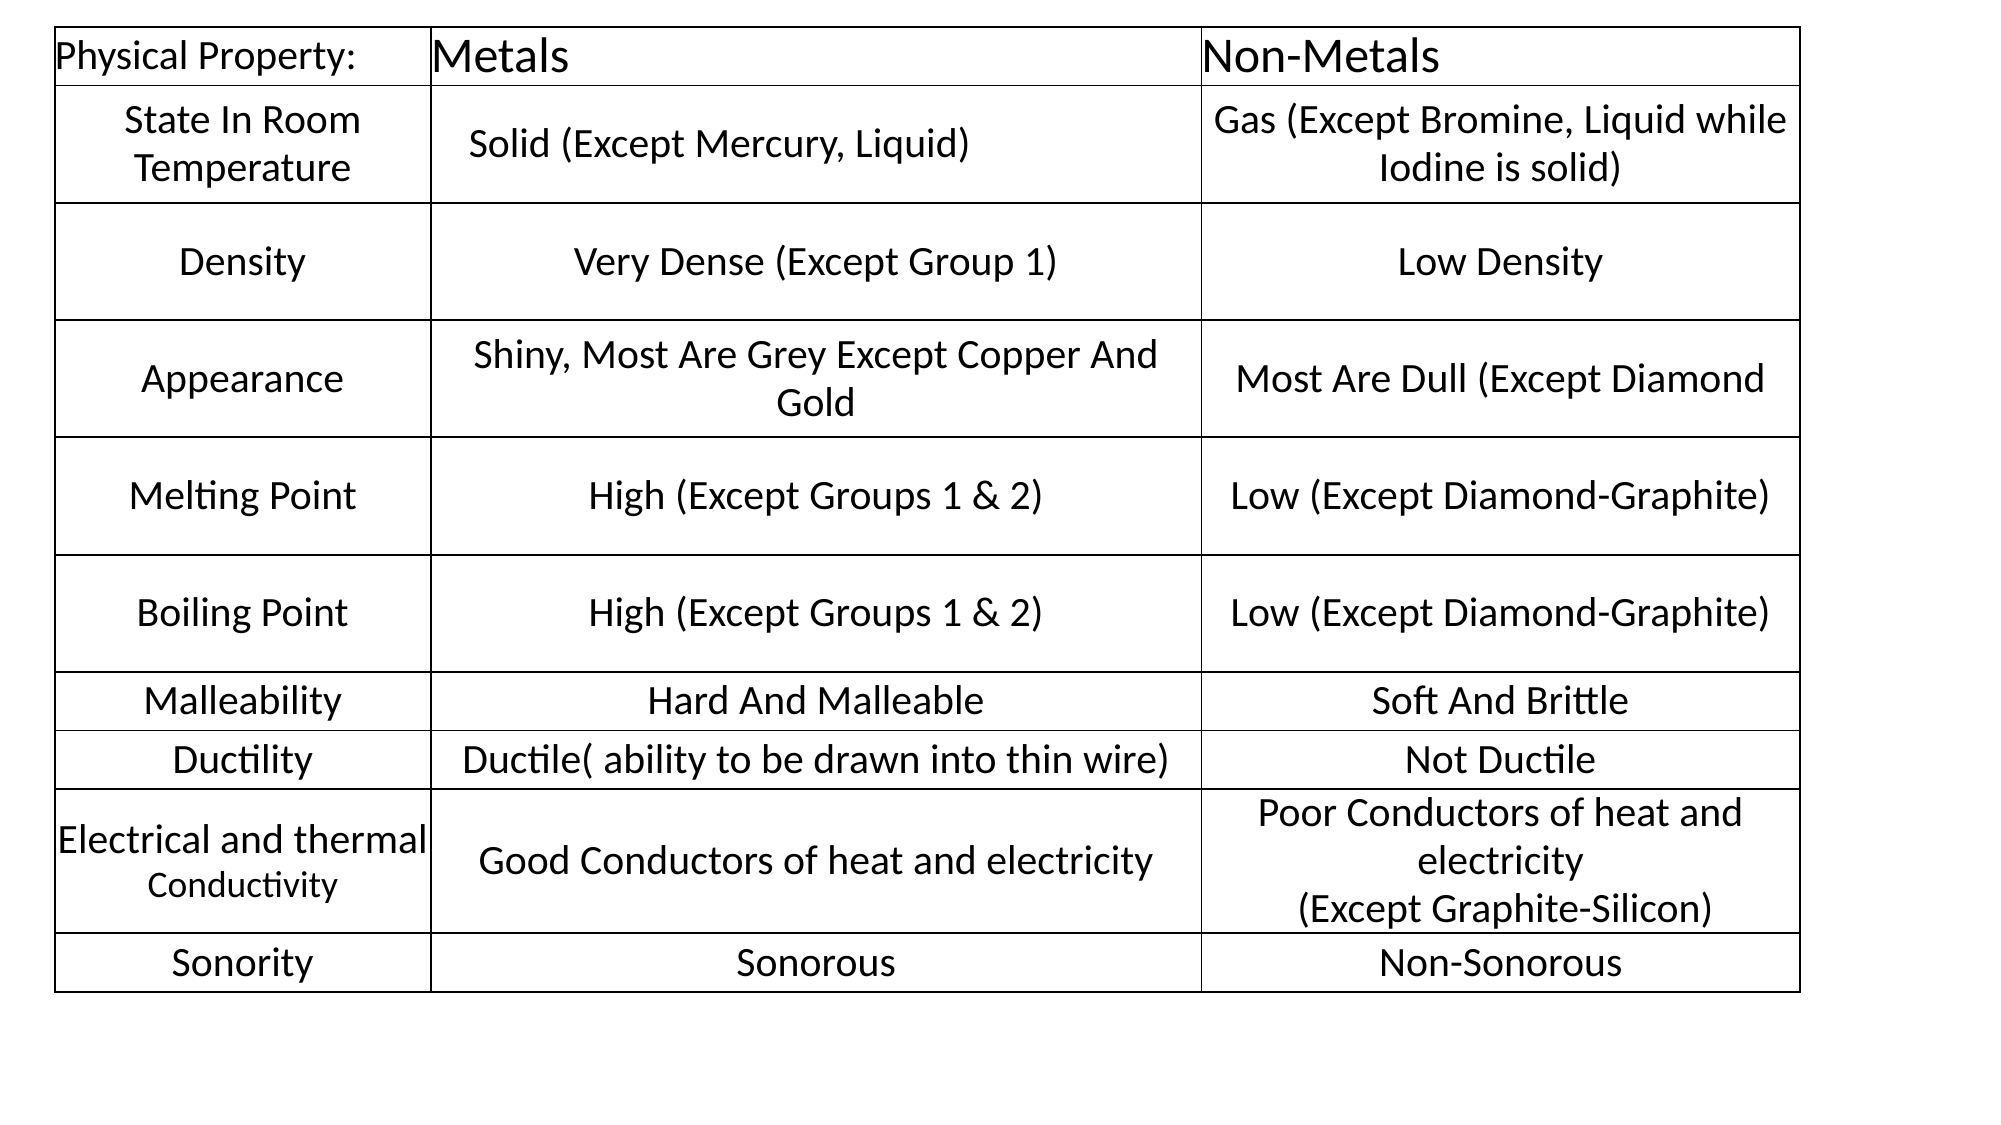

| Physical Property: | Metals | Non-Metals |
| --- | --- | --- |
| State In Room Temperature | Solid (Except Mercury, Liquid) | Gas (Except Bromine, Liquid while Iodine is solid) |
| Density | Very Dense (Except Group 1) | Low Density |
| Appearance | Shiny, Most Are Grey Except Copper And Gold | Most Are Dull (Except Diamond |
| Melting Point | High (Except Groups 1 & 2) | Low (Except Diamond-Graphite) |
| Boiling Point | High (Except Groups 1 & 2) | Low (Except Diamond-Graphite) |
| Malleability | Hard And Malleable | Soft And Brittle |
| Ductility | Ductile( ability to be drawn into thin wire) | Not Ductile |
| Electrical and thermal Conductivity | Good Conductors of heat and electricity | Poor Conductors of heat and electricity (Except Graphite-Silicon) |
| Sonority | Sonorous | Non-Sonorous |